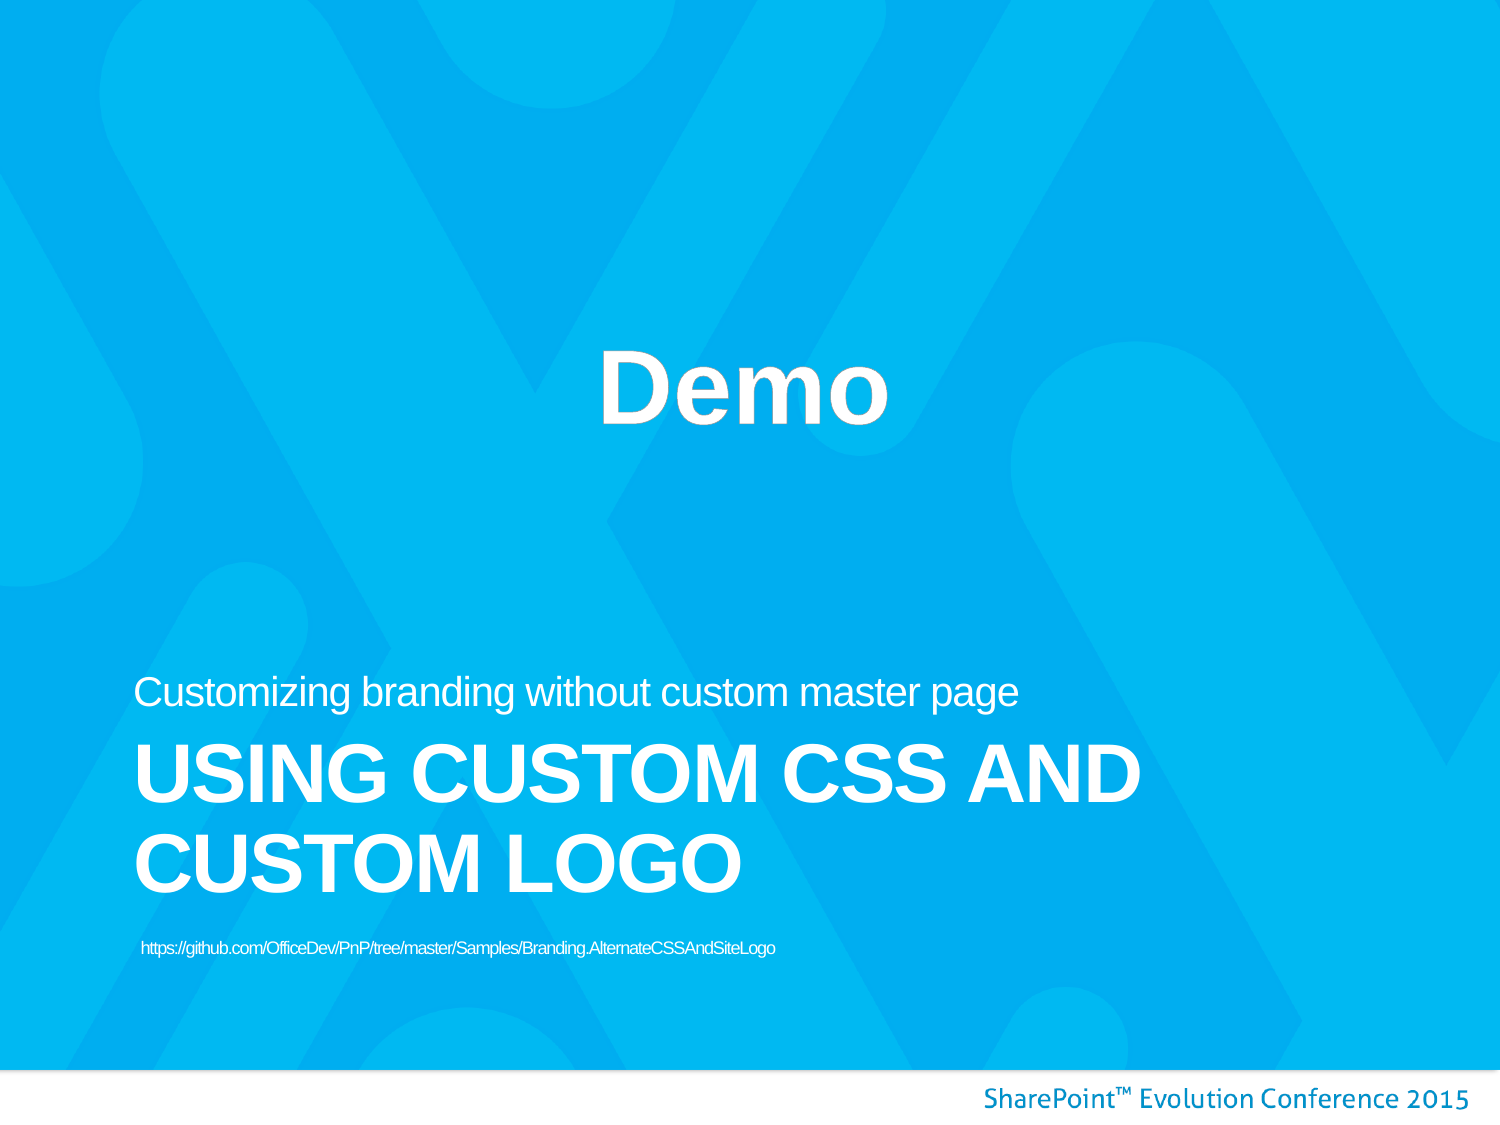

Customizing branding without custom master page
# Using custom css and custom logo
https://github.com/OfficeDev/PnP/tree/master/Samples/Branding.AlternateCSSAndSiteLogo